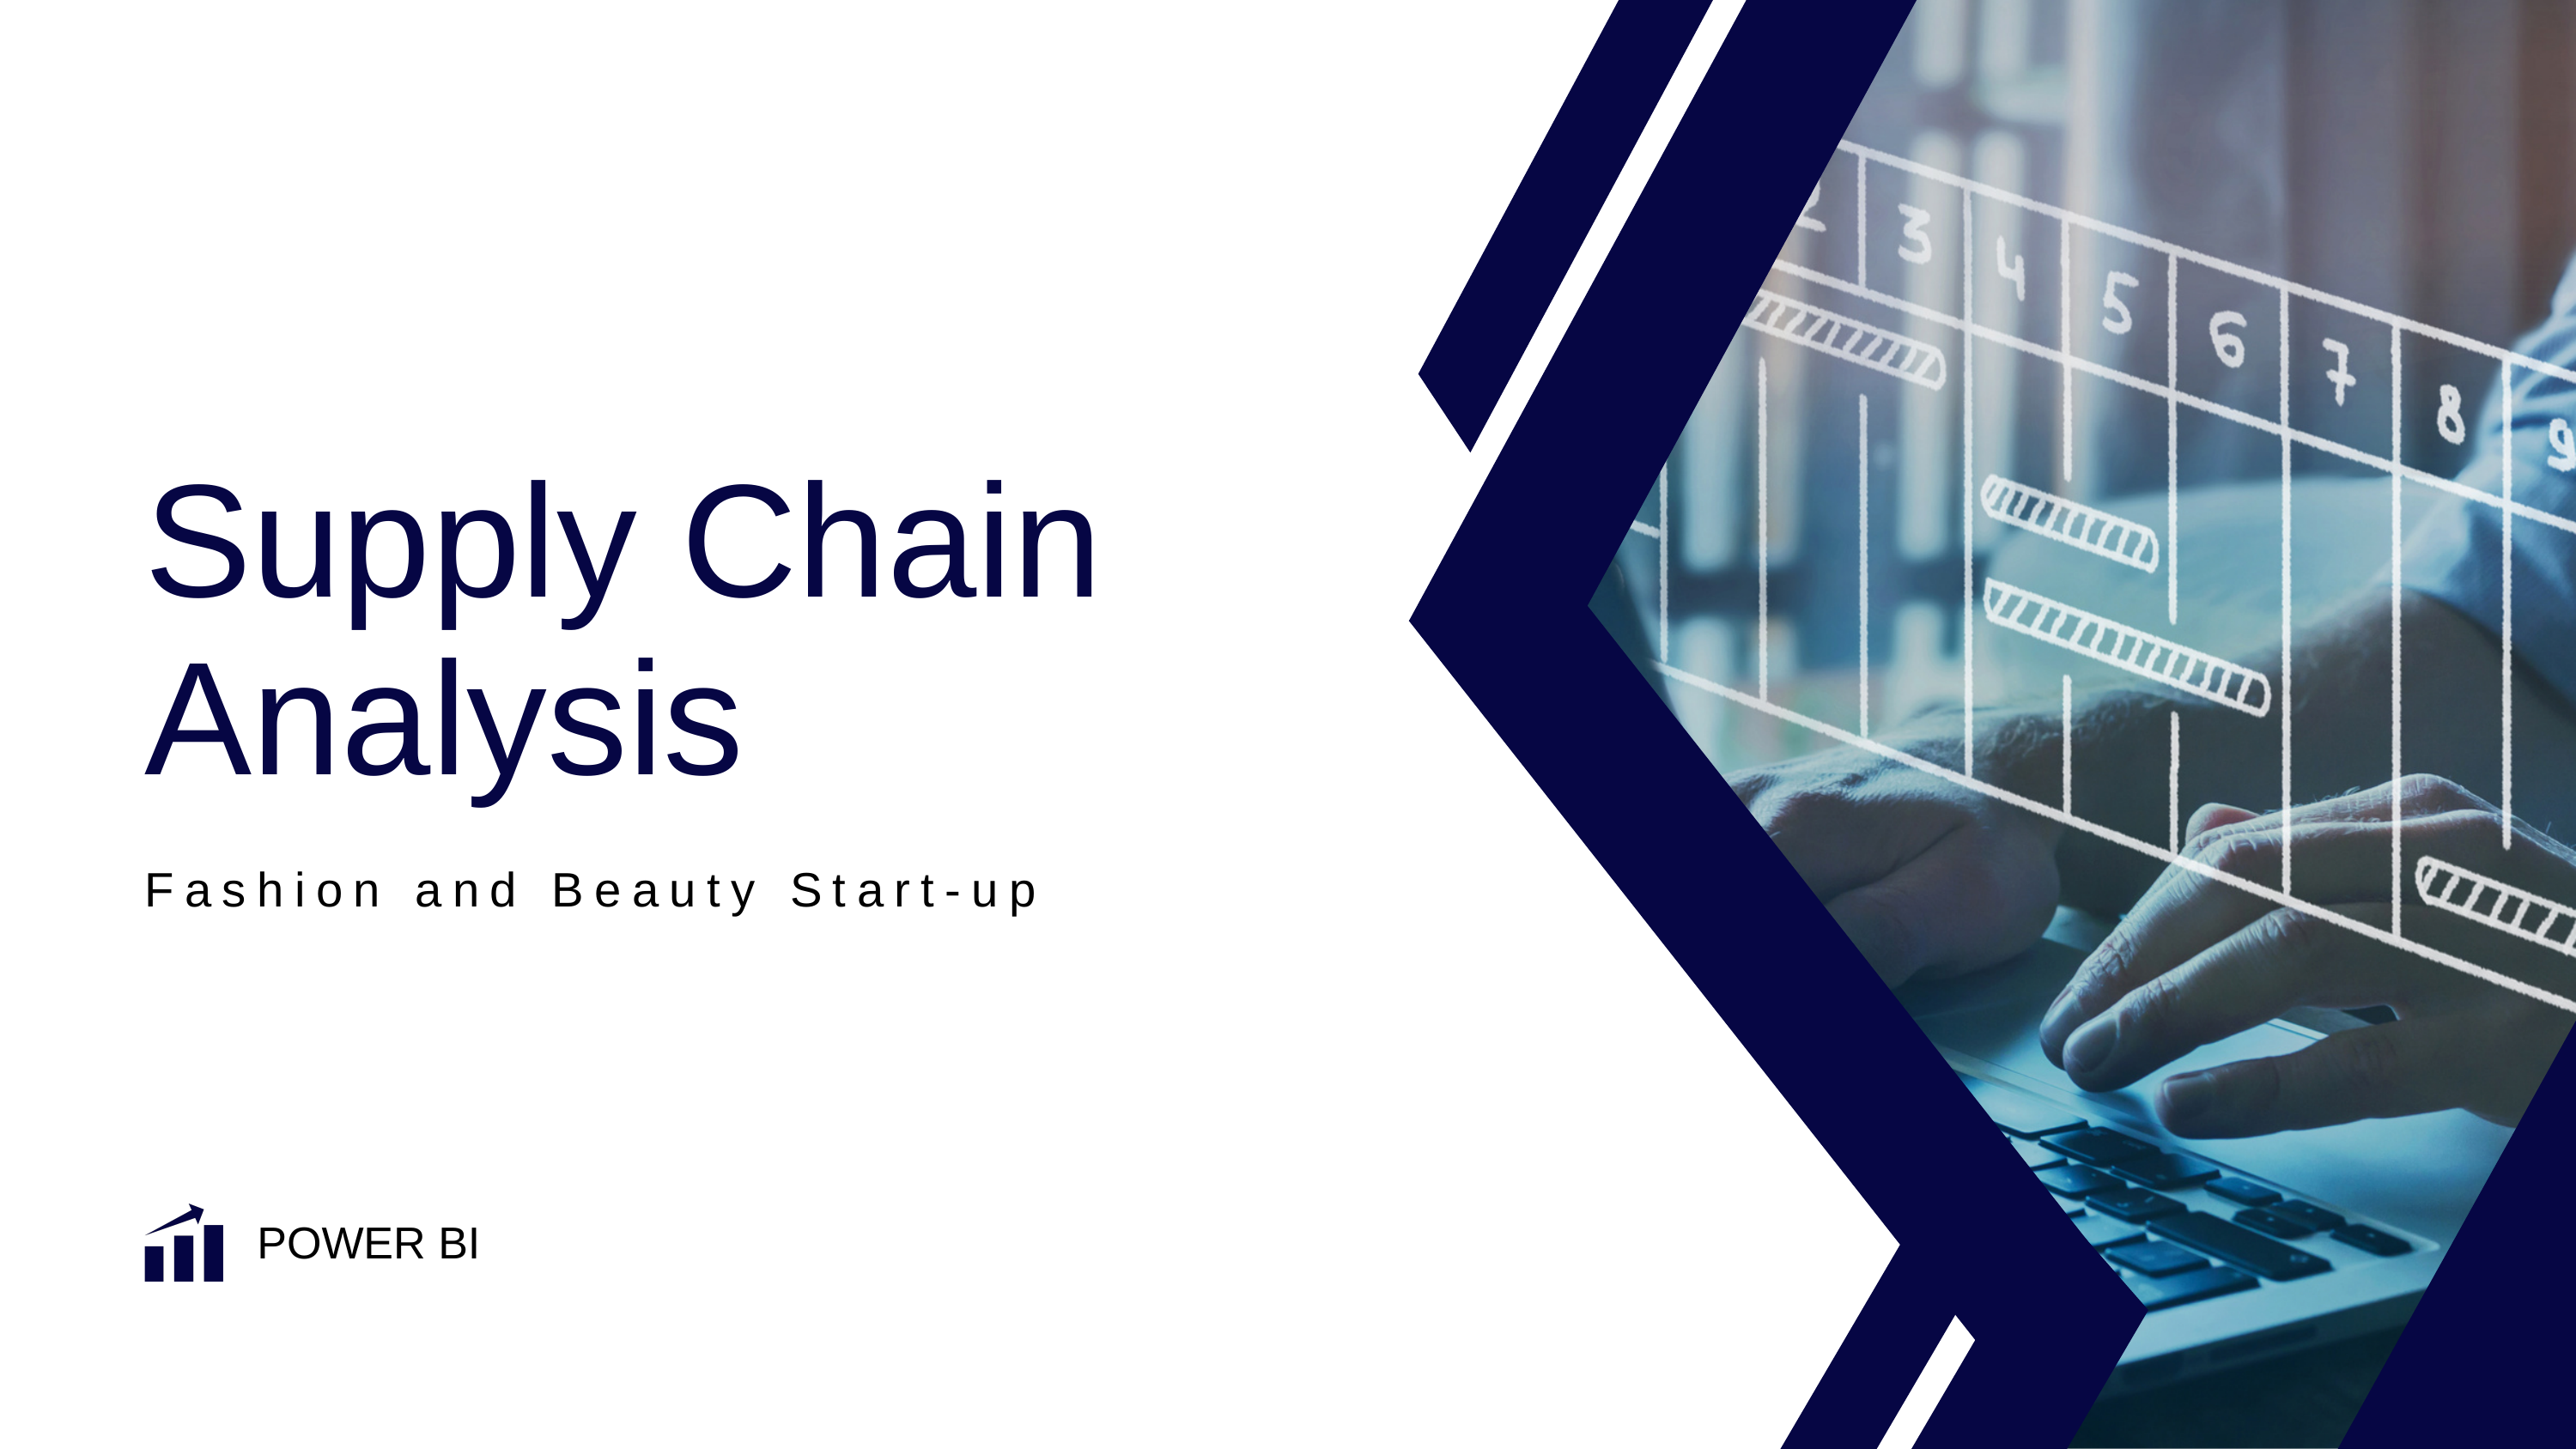

Supply Chain Analysis

Fashion and Beauty Start-up

POWER BI